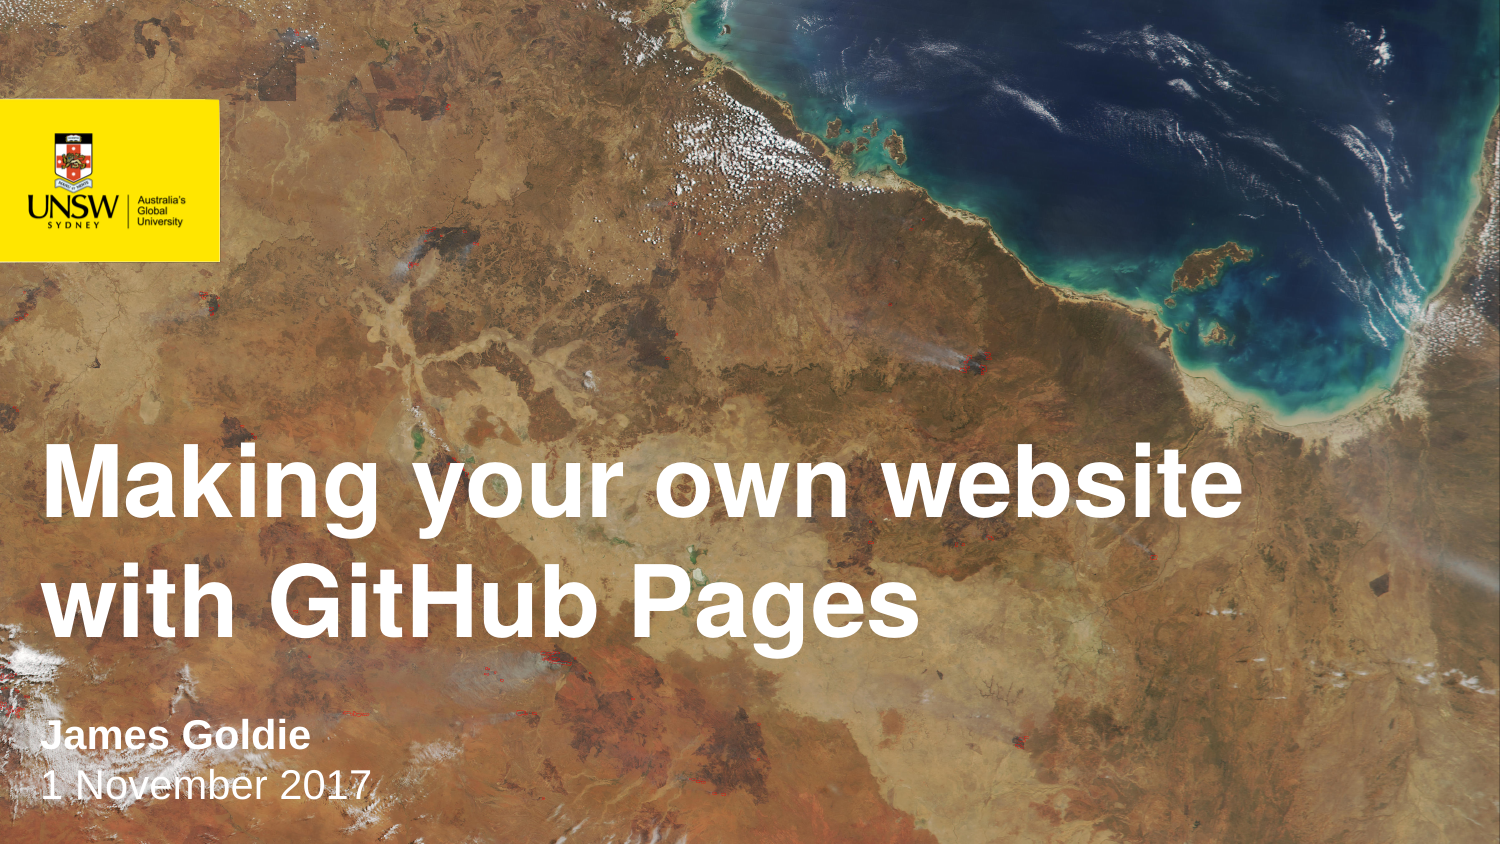

Making your own website with GitHub Pages

James Goldie
1 November 2017